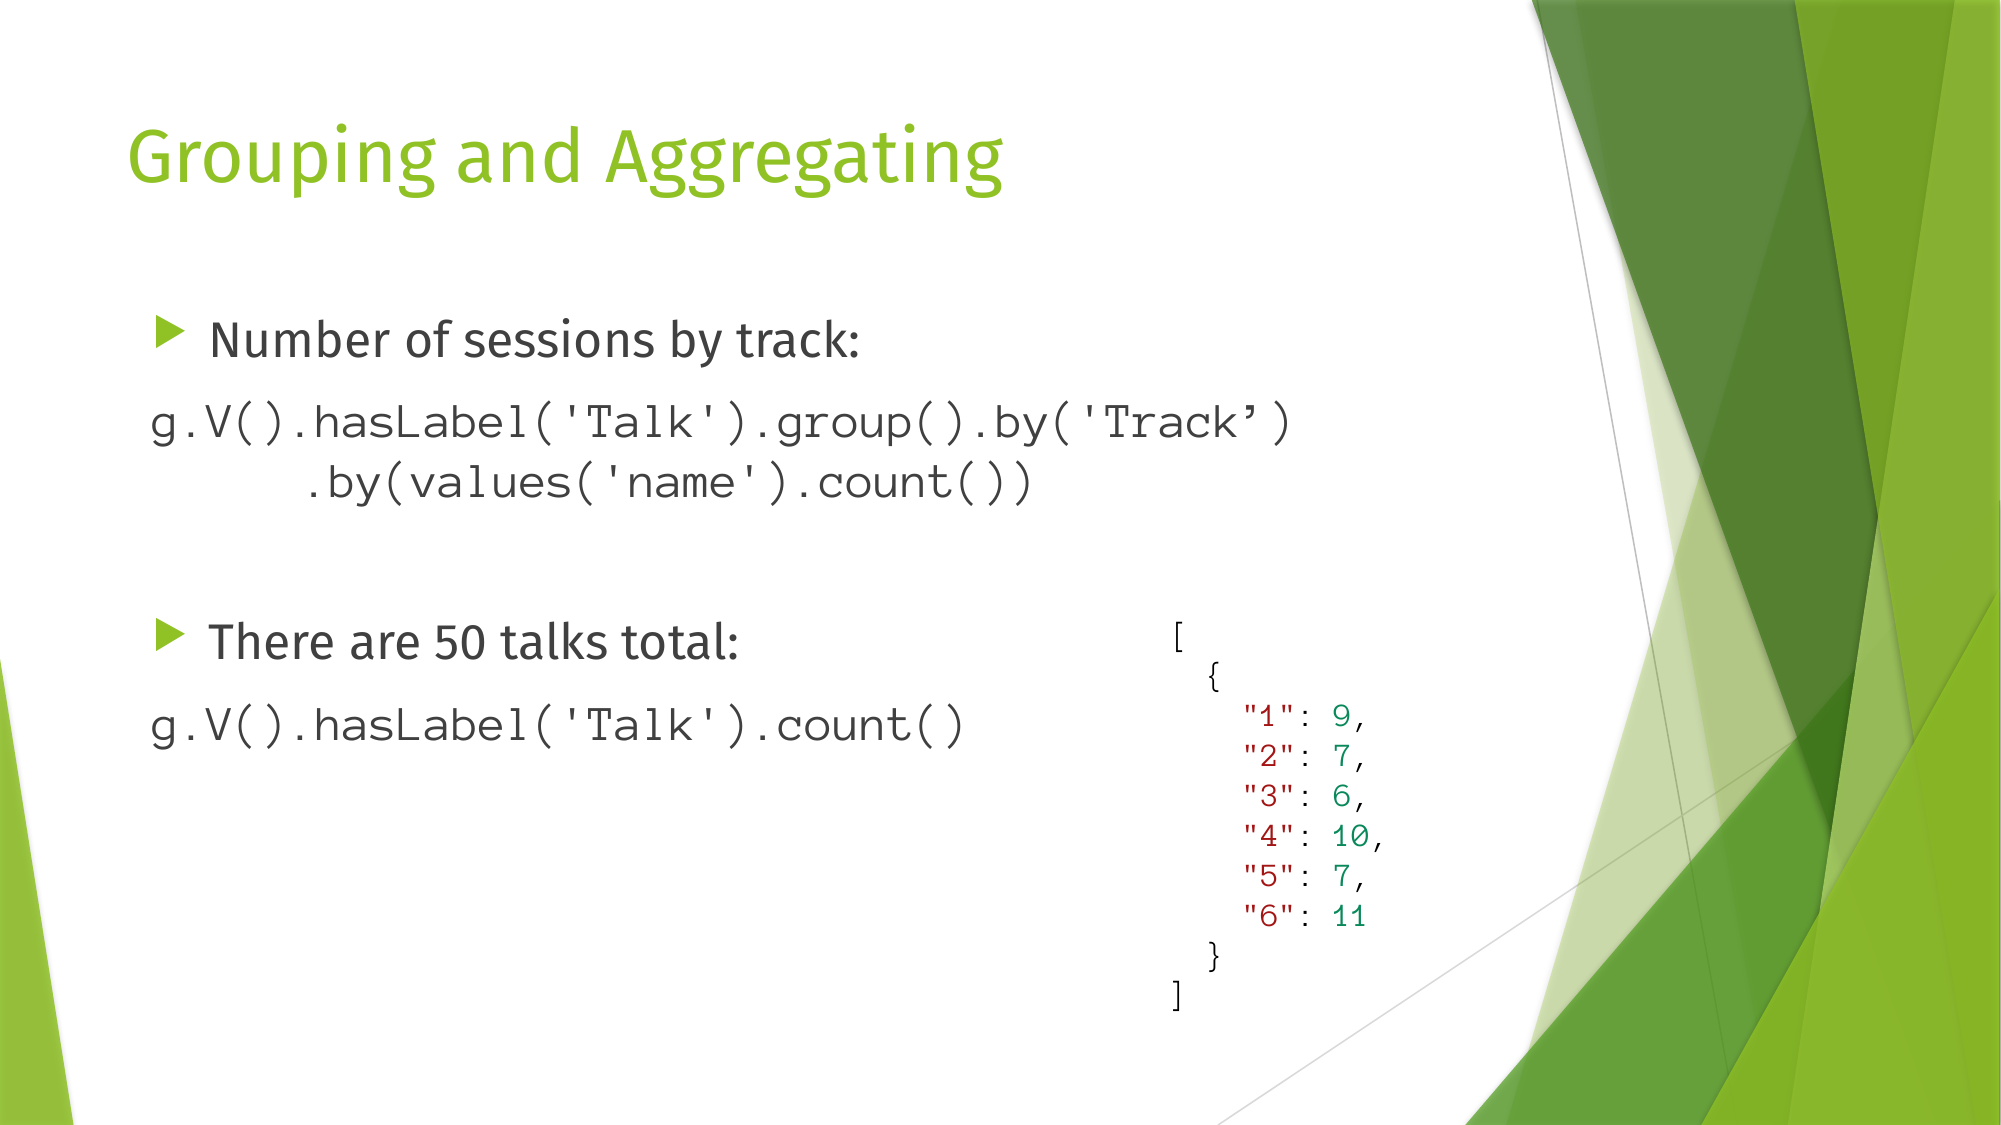

# Grouping and Aggregating
Number of sessions by track:
g.V().hasLabel('Talk').group().by('Track’)
	.by(values('name').count())

There are 50 talks total:
g.V().hasLabel('Talk').count()

[
  {
    "1": 9,
    "2": 7,
    "3": 6,
    "4": 10,
    "5": 7,
    "6": 11
  }
]